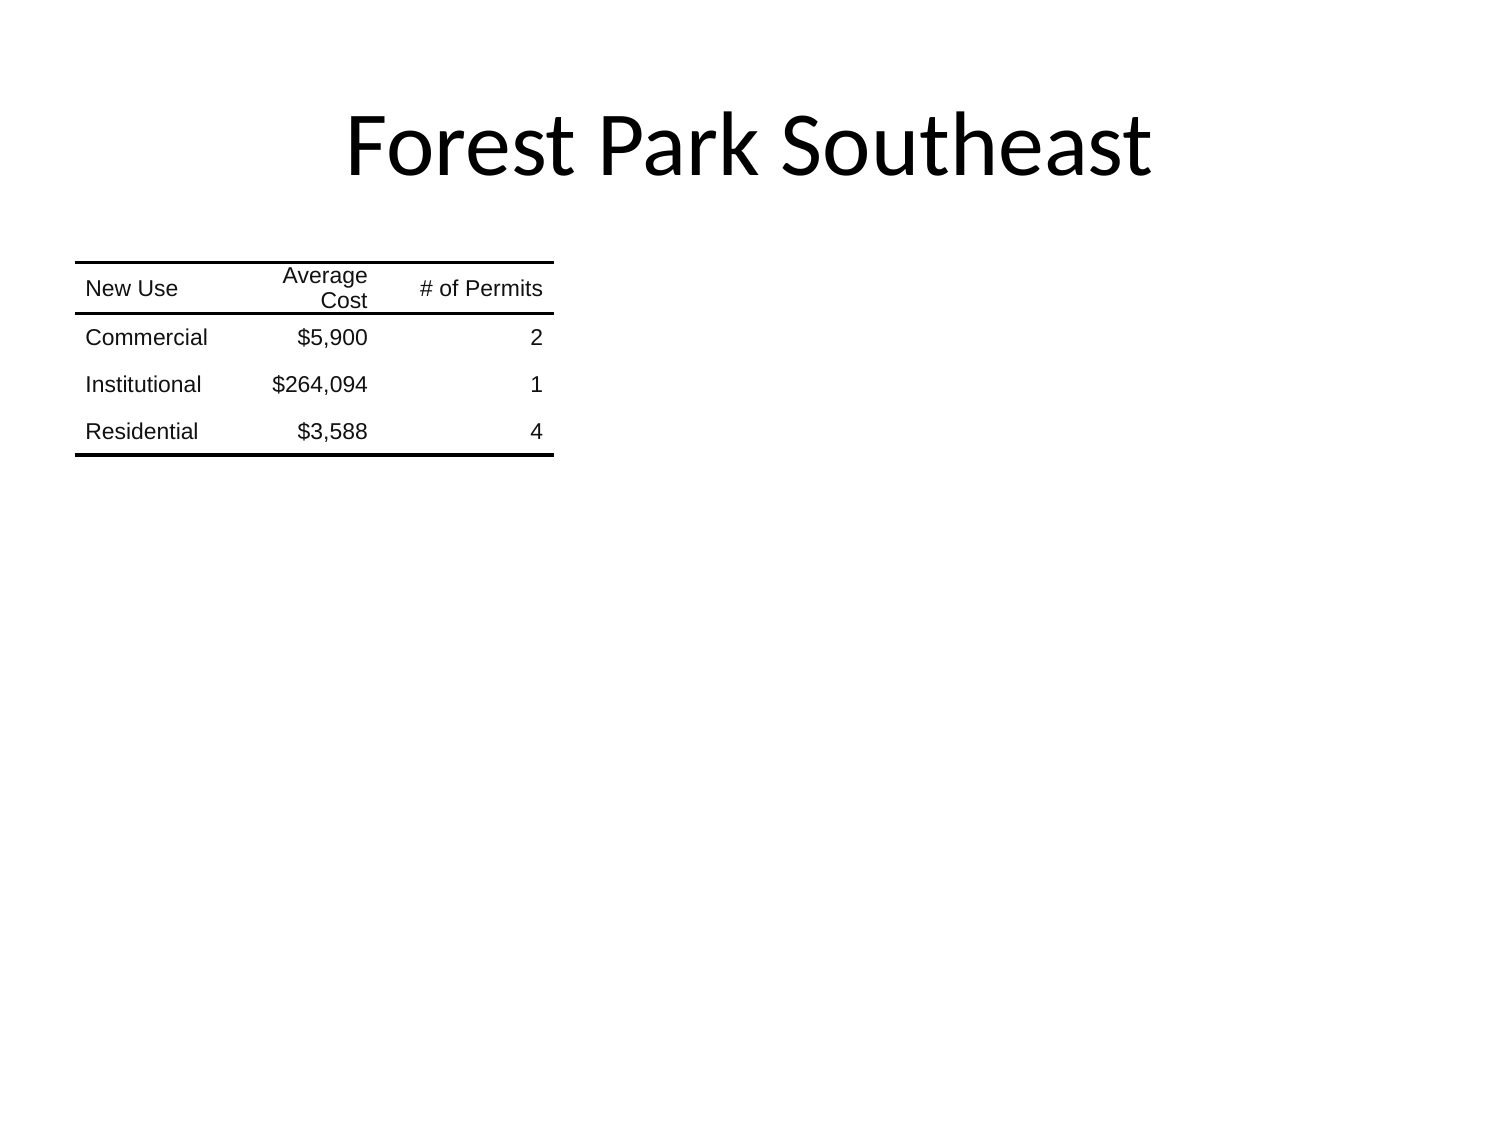

# Forest Park Southeast
| New Use | Average Cost | # of Permits |
| --- | --- | --- |
| Commercial | $5,900 | 2 |
| Institutional | $264,094 | 1 |
| Residential | $3,588 | 4 |